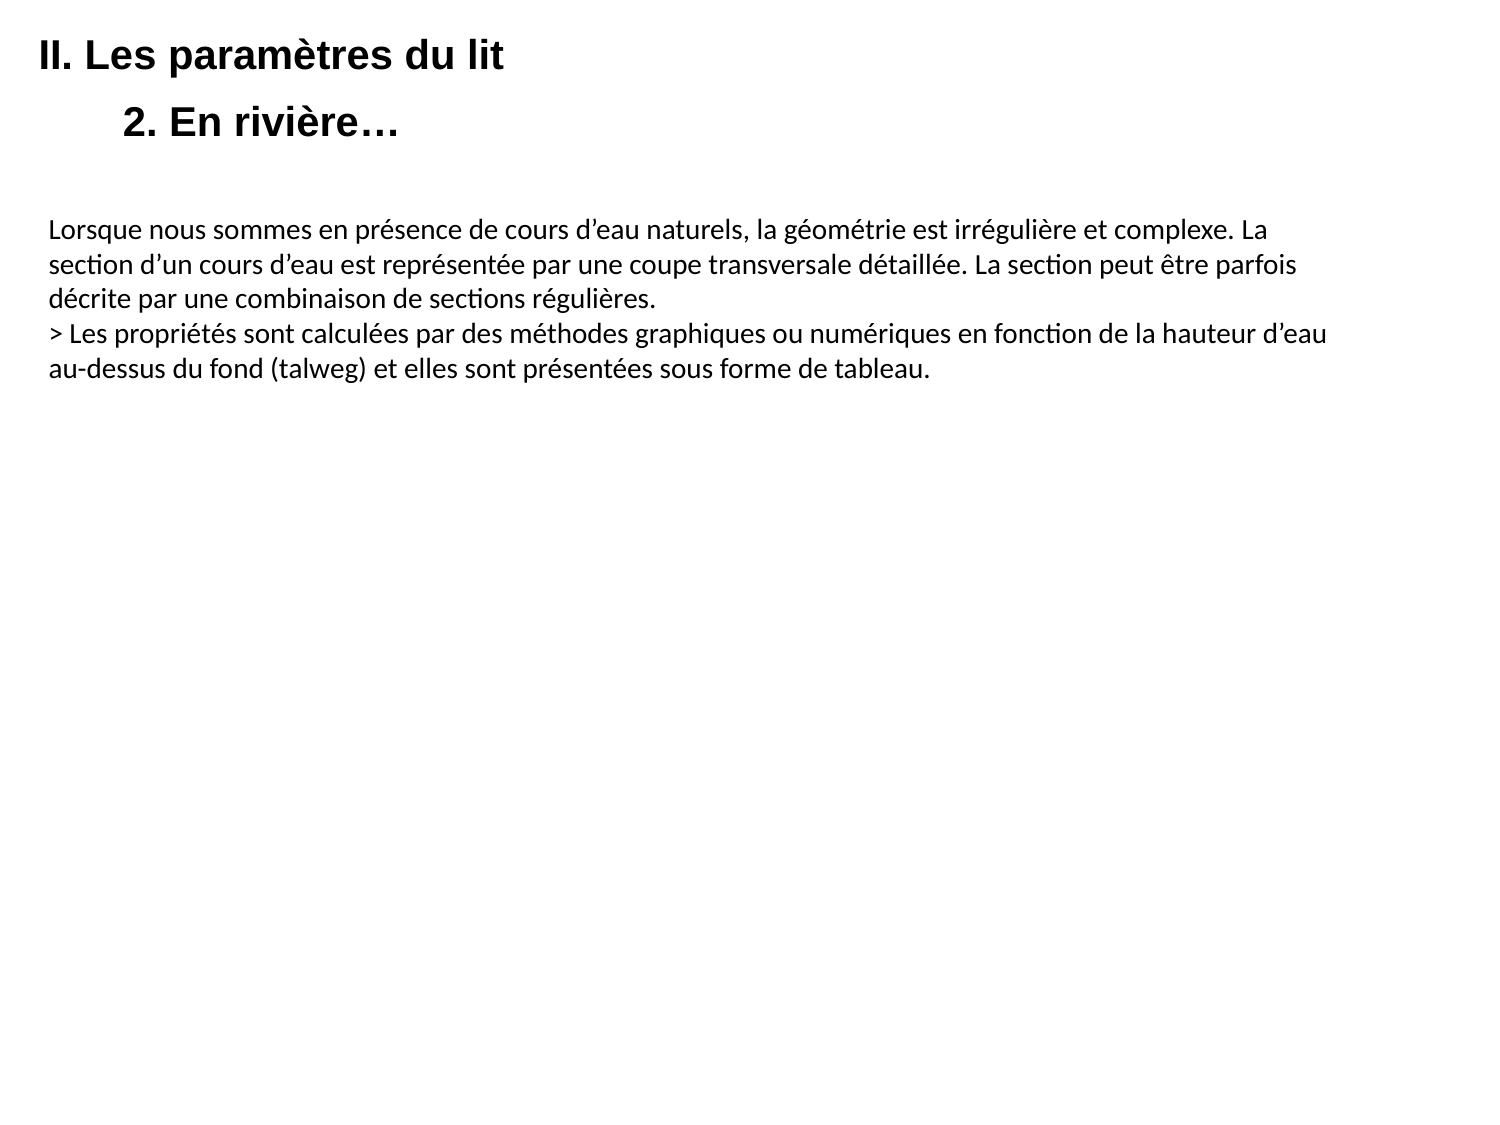

II. Les paramètres du lit
	2. En rivière…
Lorsque nous sommes en présence de cours d’eau naturels, la géométrie est irrégulière et complexe. La section d’un cours d’eau est représentée par une coupe transversale détaillée. La section peut être parfois décrite par une combinaison de sections régulières.
> Les propriétés sont calculées par des méthodes graphiques ou numériques en fonction de la hauteur d’eau au-dessus du fond (talweg) et elles sont présentées sous forme de tableau.